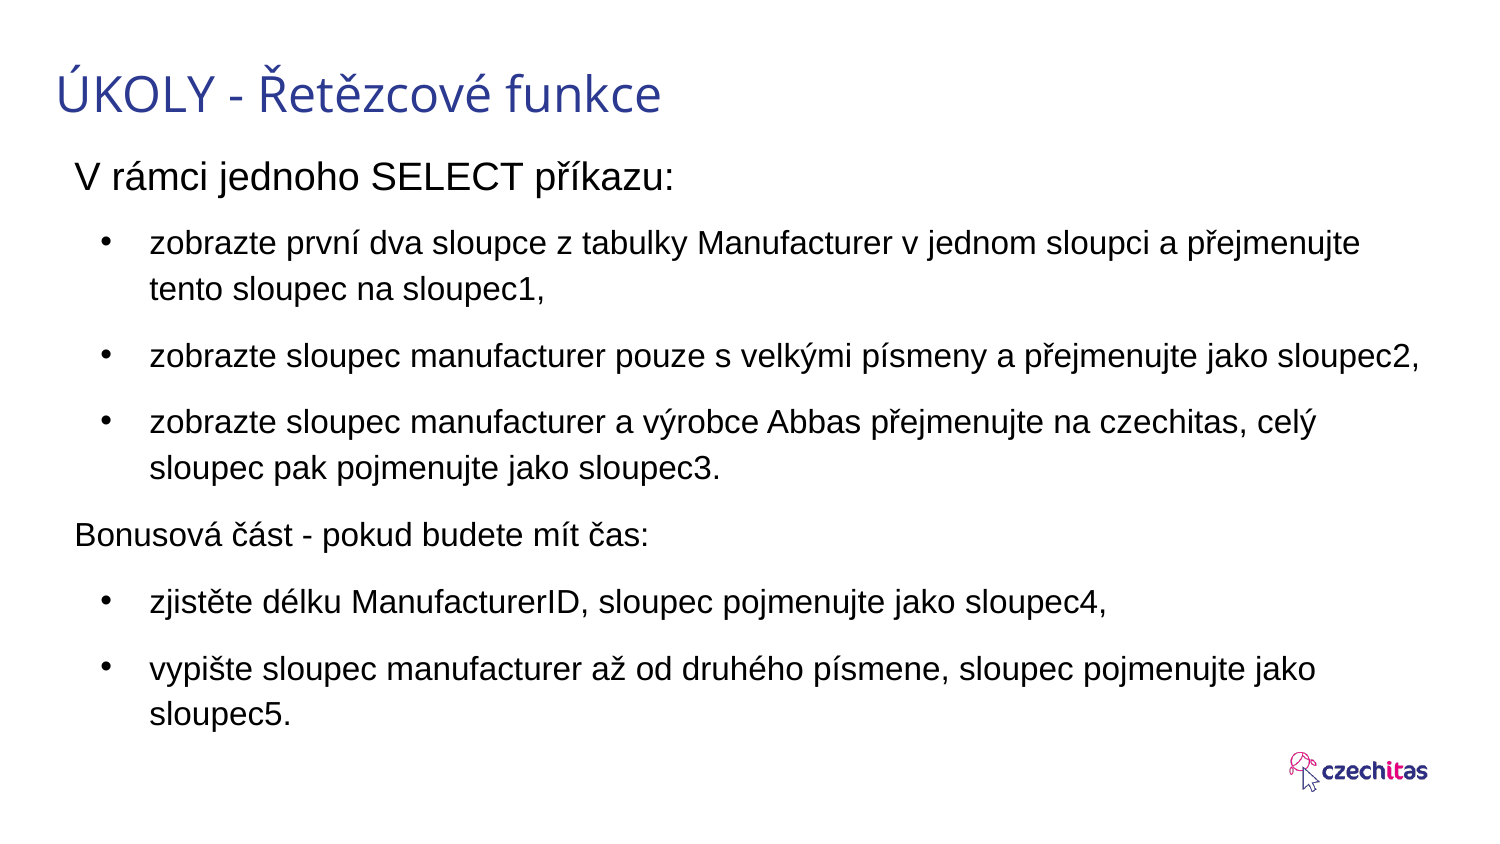

# ÚKOLY - Řetězcové funkce
V rámci jednoho SELECT příkazu:
zobrazte první dva sloupce z tabulky Manufacturer v jednom sloupci a přejmenujte tento sloupec na sloupec1,
zobrazte sloupec manufacturer pouze s velkými písmeny a přejmenujte jako sloupec2,
zobrazte sloupec manufacturer a výrobce Abbas přejmenujte na czechitas, celý sloupec pak pojmenujte jako sloupec3.
Bonusová část - pokud budete mít čas:
zjistěte délku ManufacturerID, sloupec pojmenujte jako sloupec4,
vypište sloupec manufacturer až od druhého písmene, sloupec pojmenujte jako sloupec5.